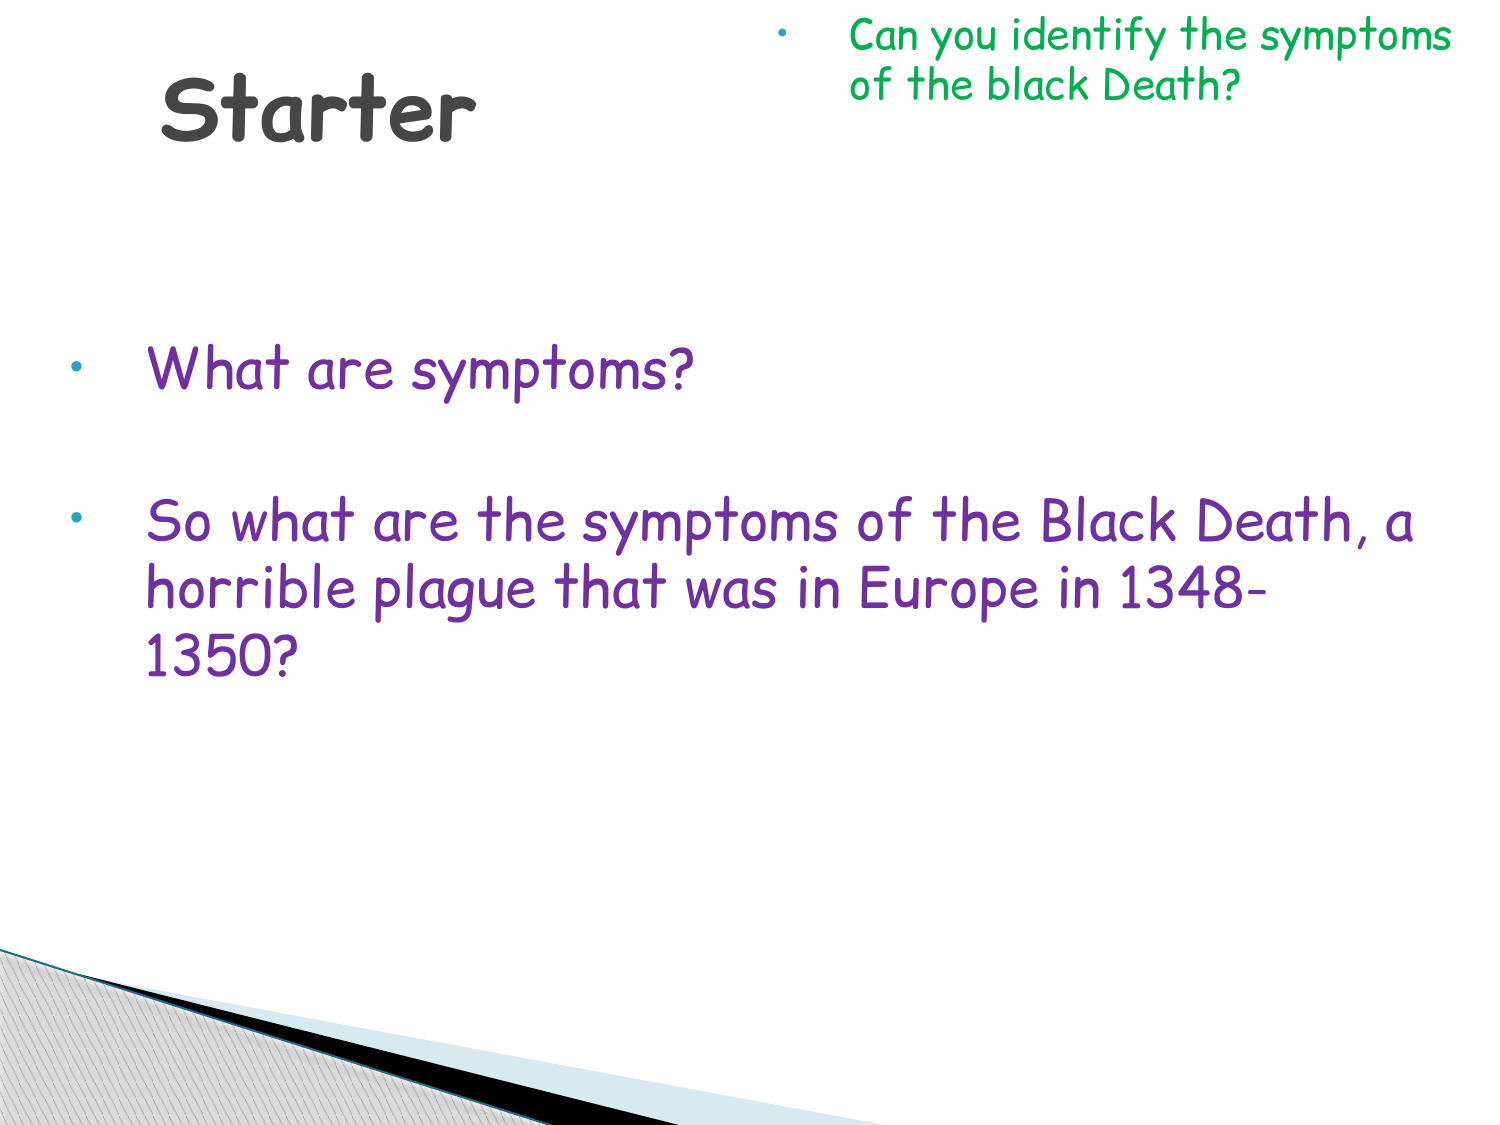

Can you identify the symptoms of the black Death?
Starter
What are symptoms?

So what are the symptoms of the Black Death, a horrible plague that was in Europe in 1348-1350?